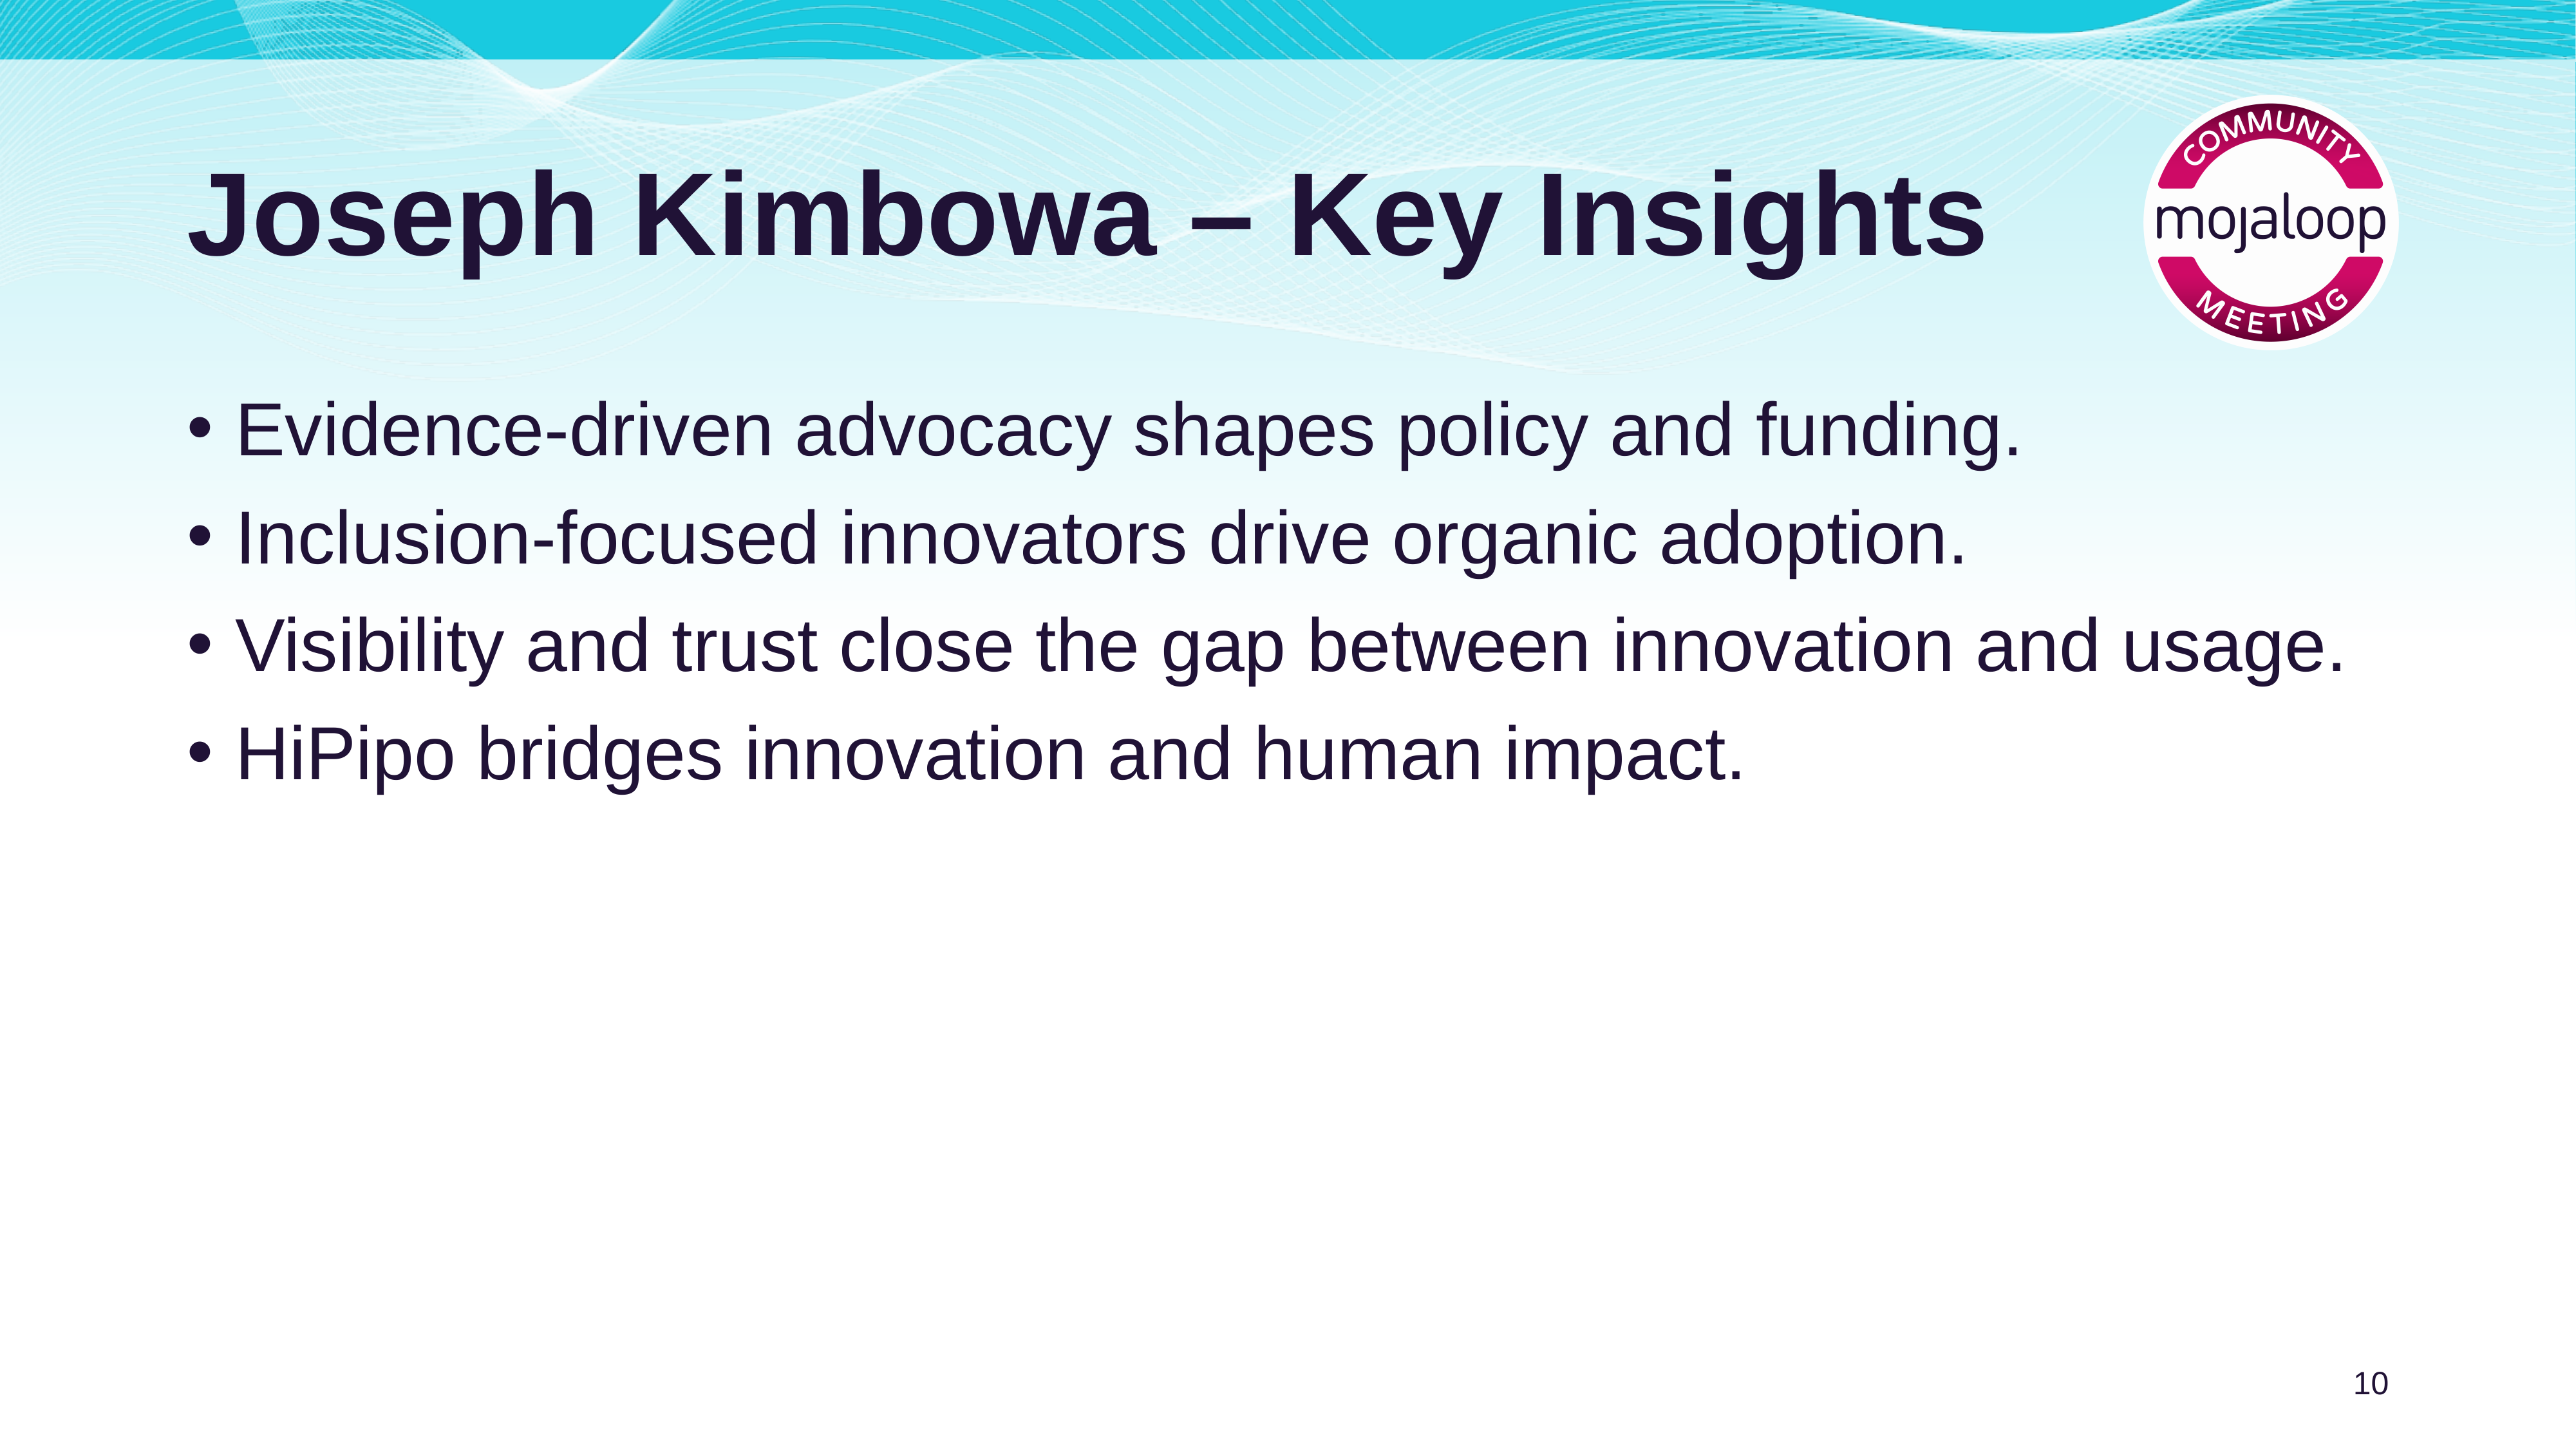

# Joseph Kimbowa – Key Insights
Evidence-driven advocacy shapes policy and funding.
Inclusion-focused innovators drive organic adoption.
Visibility and trust close the gap between innovation and usage.
HiPipo bridges innovation and human impact.
10